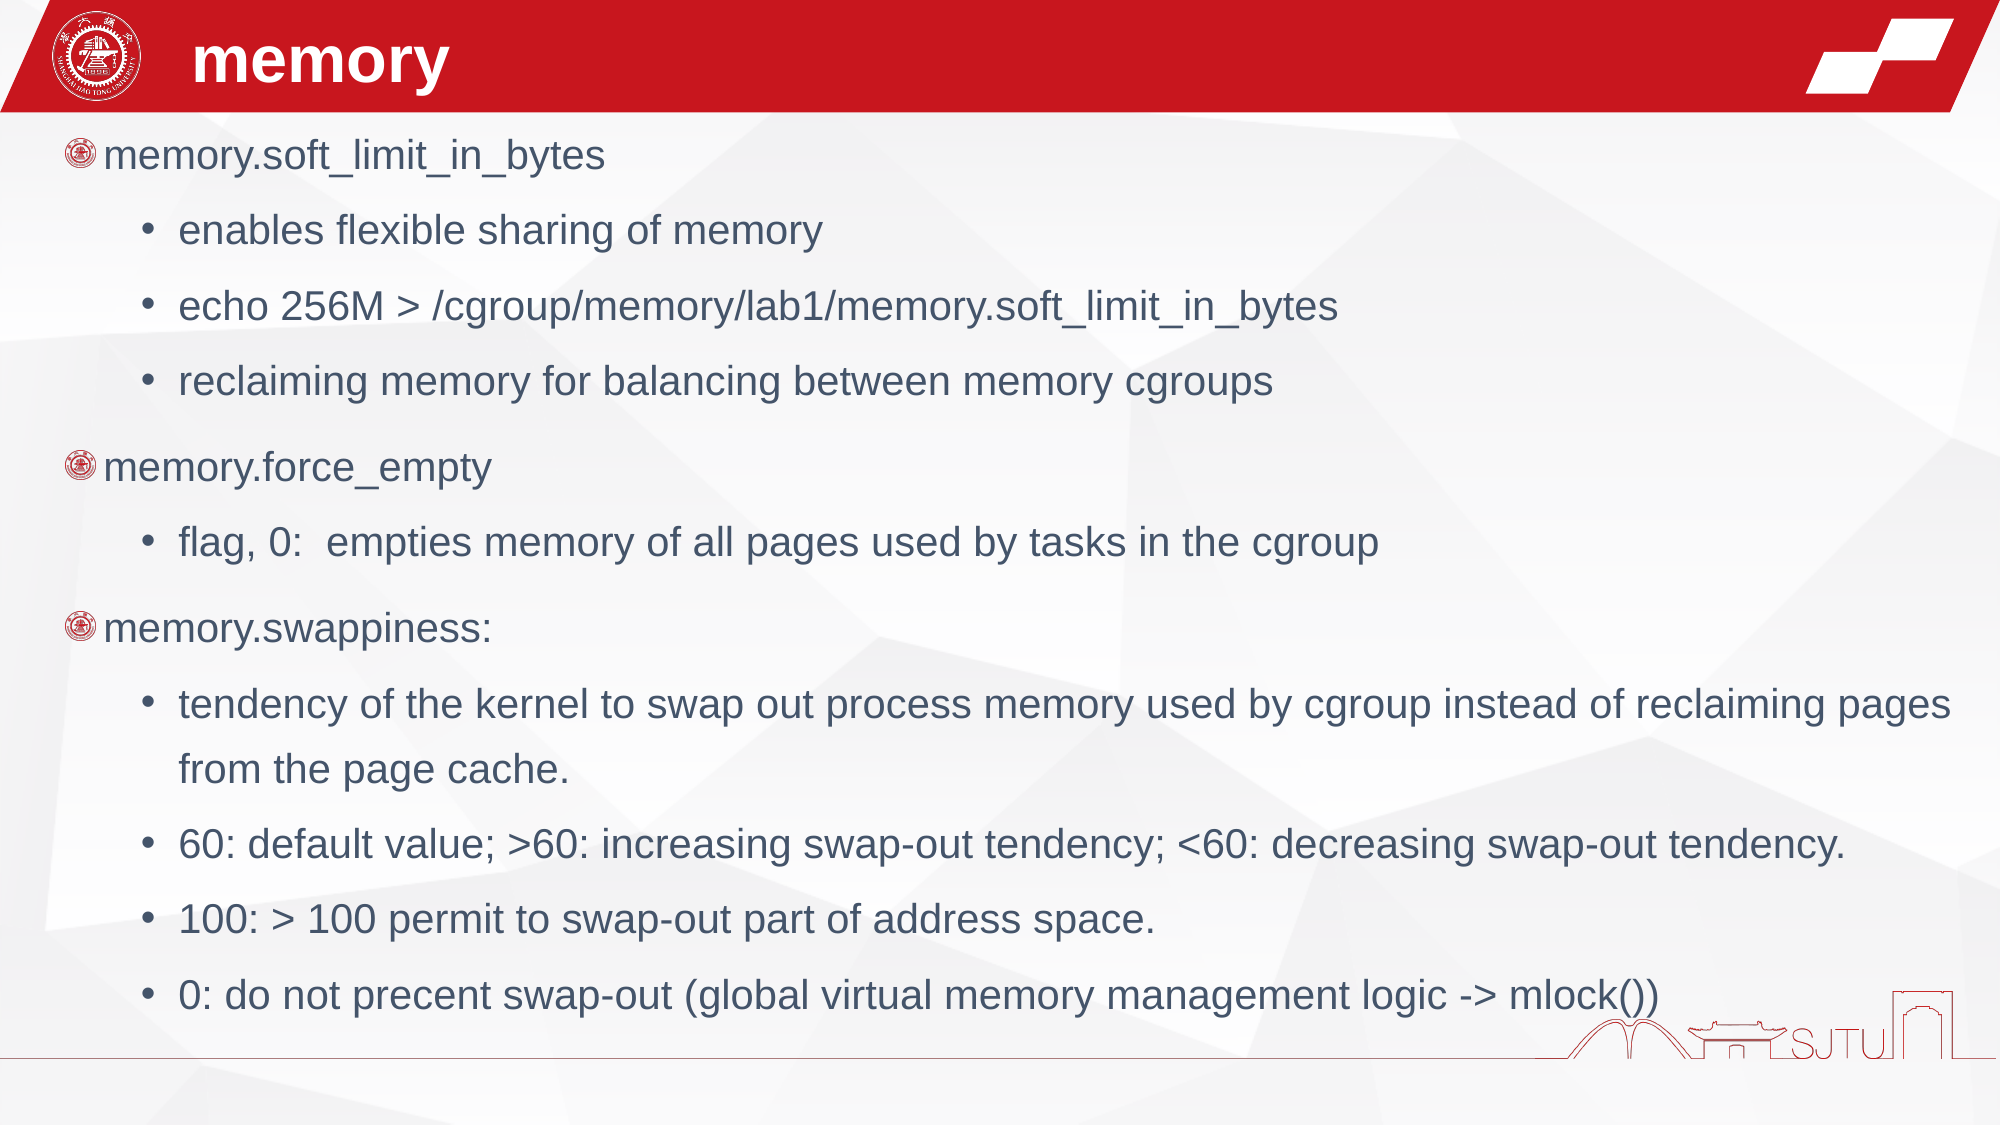

memory
memory.soft_limit_in_bytes
enables flexible sharing of memory
echo 256M > /cgroup/memory/lab1/memory.soft_limit_in_bytes
reclaiming memory for balancing between memory cgroups
memory.force_empty
flag, 0:  empties memory of all pages used by tasks in the cgroup
memory.swappiness:
tendency of the kernel to swap out process memory used by cgroup instead of reclaiming pages from the page cache.
60: default value; >60: increasing swap-out tendency; <60: decreasing swap-out tendency.
100: > 100 permit to swap-out part of address space.
0: do not precent swap-out (global virtual memory management logic -> mlock())